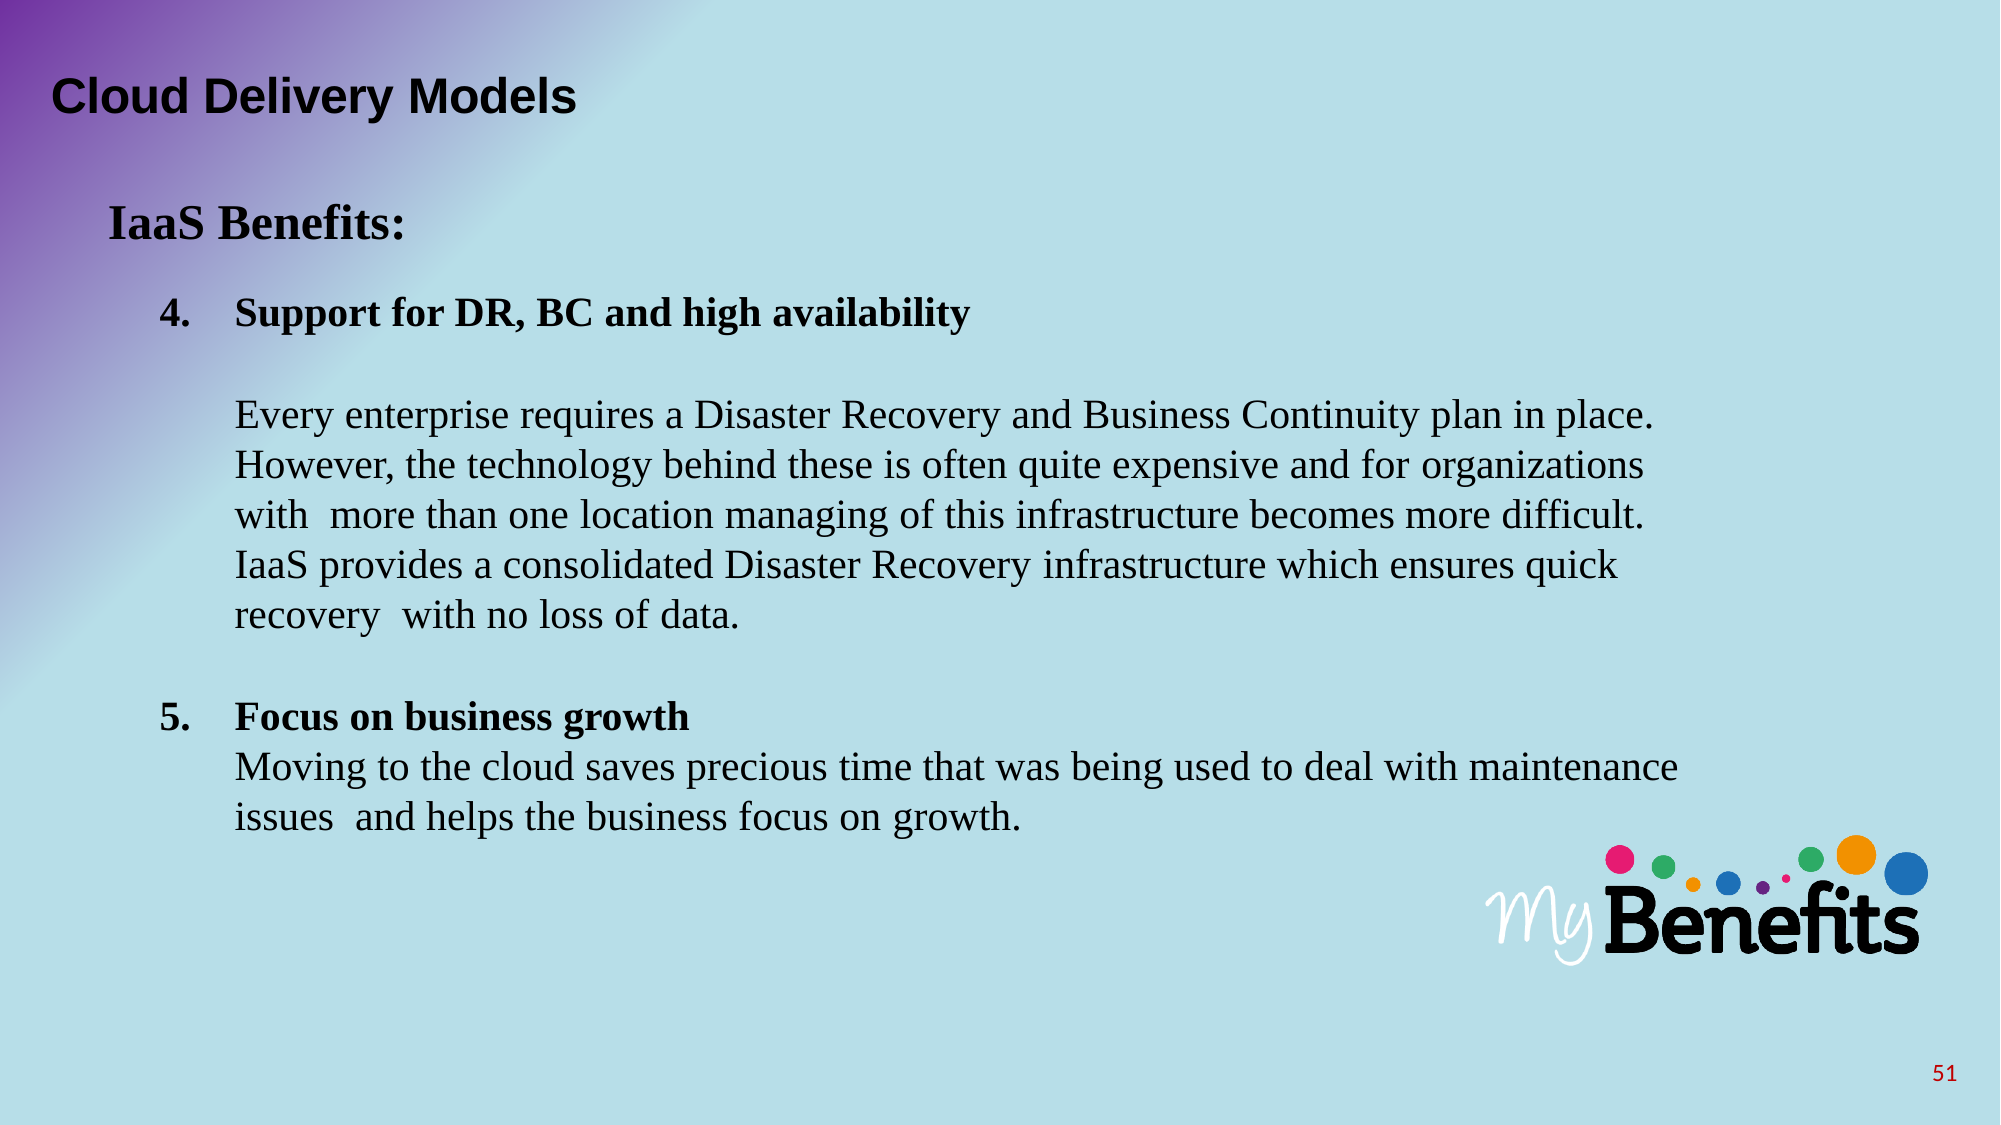

# Cloud Delivery Models
IaaS Benefits:
Support for DR, BC and high availability

Every enterprise requires a Disaster Recovery and Business Continuity plan in place.  However, the technology behind these is often quite expensive and for organizations with  more than one location managing of this infrastructure becomes more difficult.
IaaS provides a consolidated Disaster Recovery infrastructure which ensures quick recovery  with no loss of data.

Focus on business growth
Moving to the cloud saves precious time that was being used to deal with maintenance issues  and helps the business focus on growth.

51